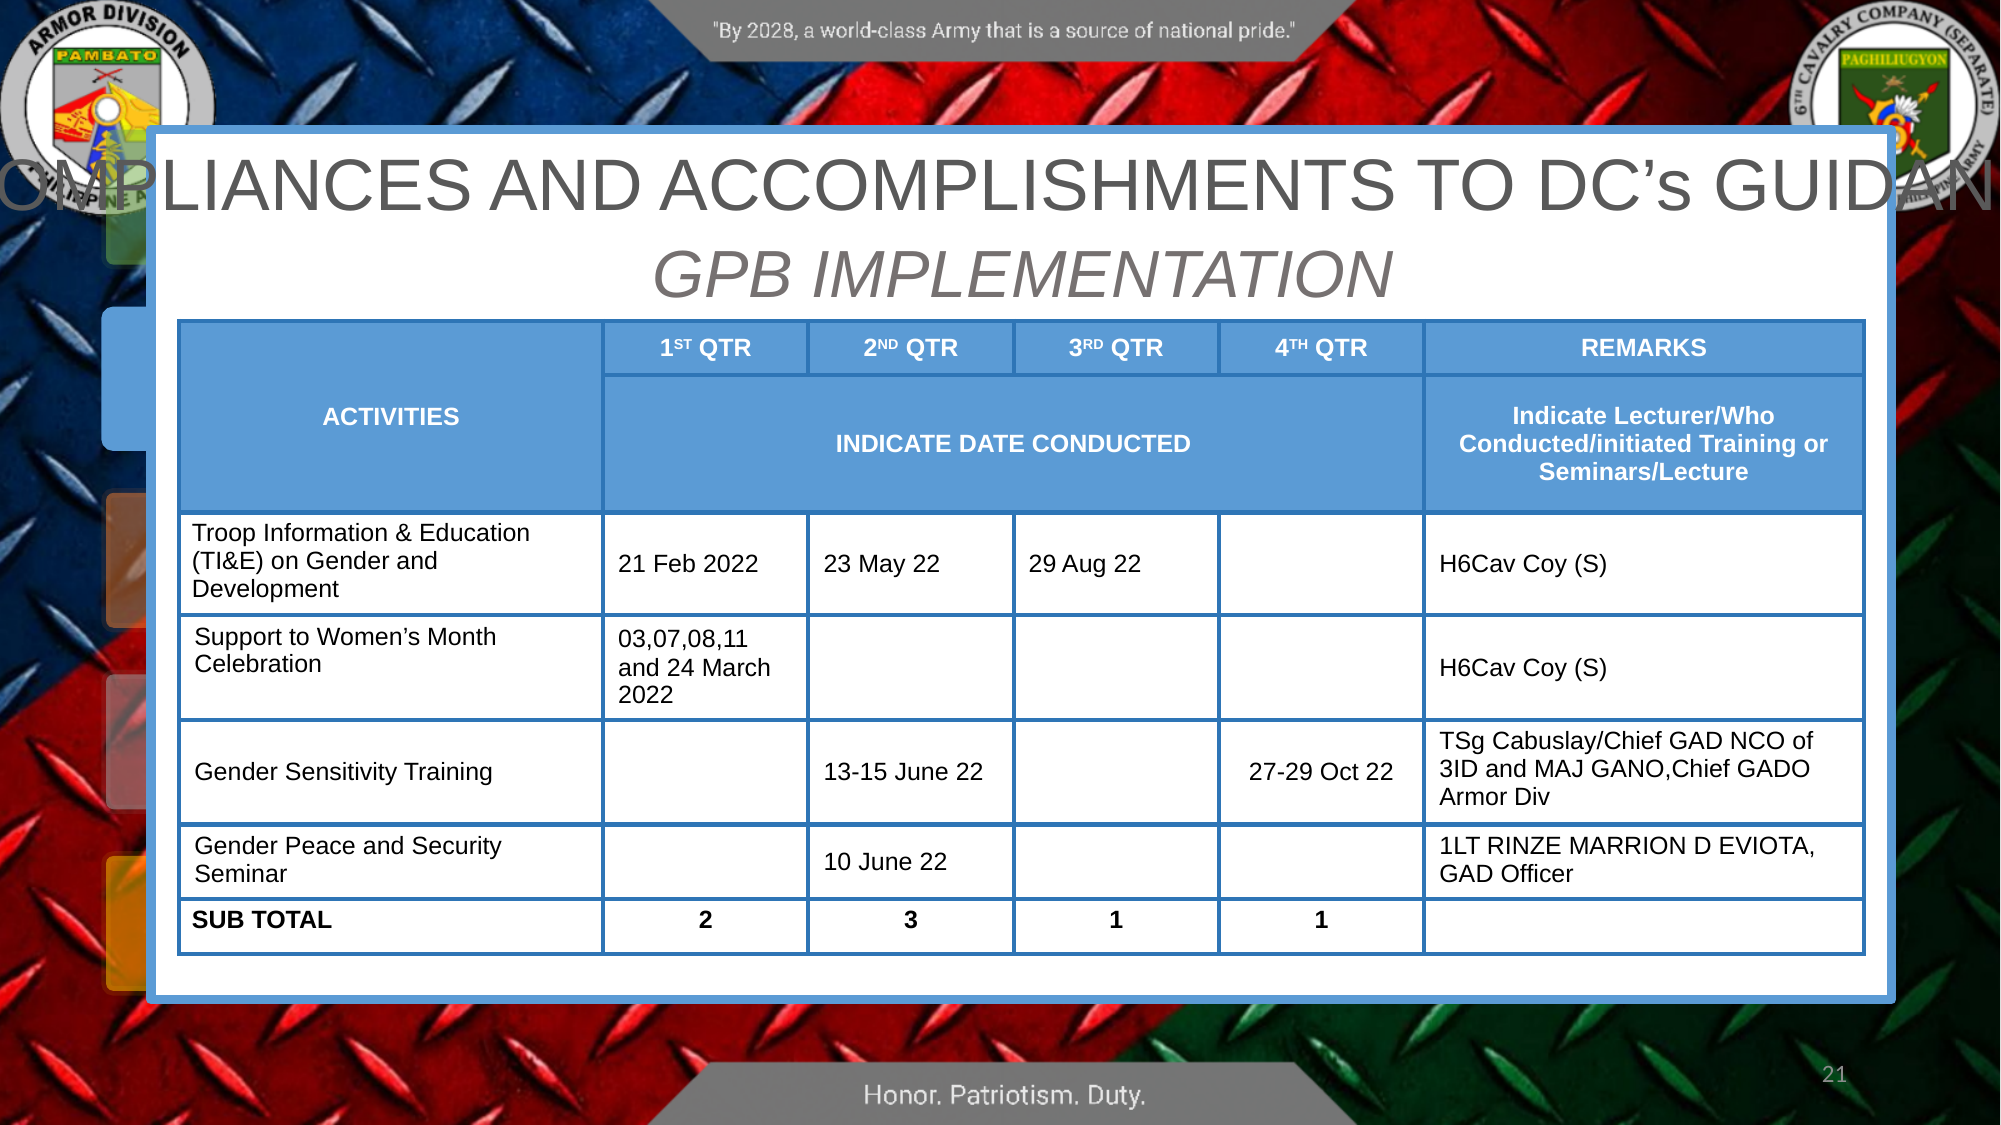

COMPLIANCES AND ACCOMPLISHMENTS TO DC’s GUIDANCE

GPB IMPLEMENTATION
| ACTIVITIES | 1ST QTR | 2ND QTR | 3RD QTR | 4TH QTR | REMARKS |
| --- | --- | --- | --- | --- | --- |
|  | INDICATE DATE CONDUCTED |  |  |  | Indicate Lecturer/Who Conducted/initiated Training or Seminars/Lecture |
| Troop Information & Education (TI&E) on Gender and Development | 21 Feb 2022 | 23 May 22 | 29 Aug 22 |  | H6Cav Coy (S) |
| Support to Women’s Month Celebration | 03,07,08,11 and 24 March 2022 |  |  |  | H6Cav Coy (S) |
| Gender Sensitivity Training |  | 13-15 June 22 |  | 27-29 Oct 22 | TSg Cabuslay/Chief GAD NCO of 3ID and MAJ GANO,Chief GADO Armor Div |
| Gender Peace and Security Seminar |  | 10 June 22 |  |  | 1LT RINZE MARRION D EVIOTA, GAD Officer |
| SUB TOTAL | 2 | 3 | 1 | 1 |  |

21